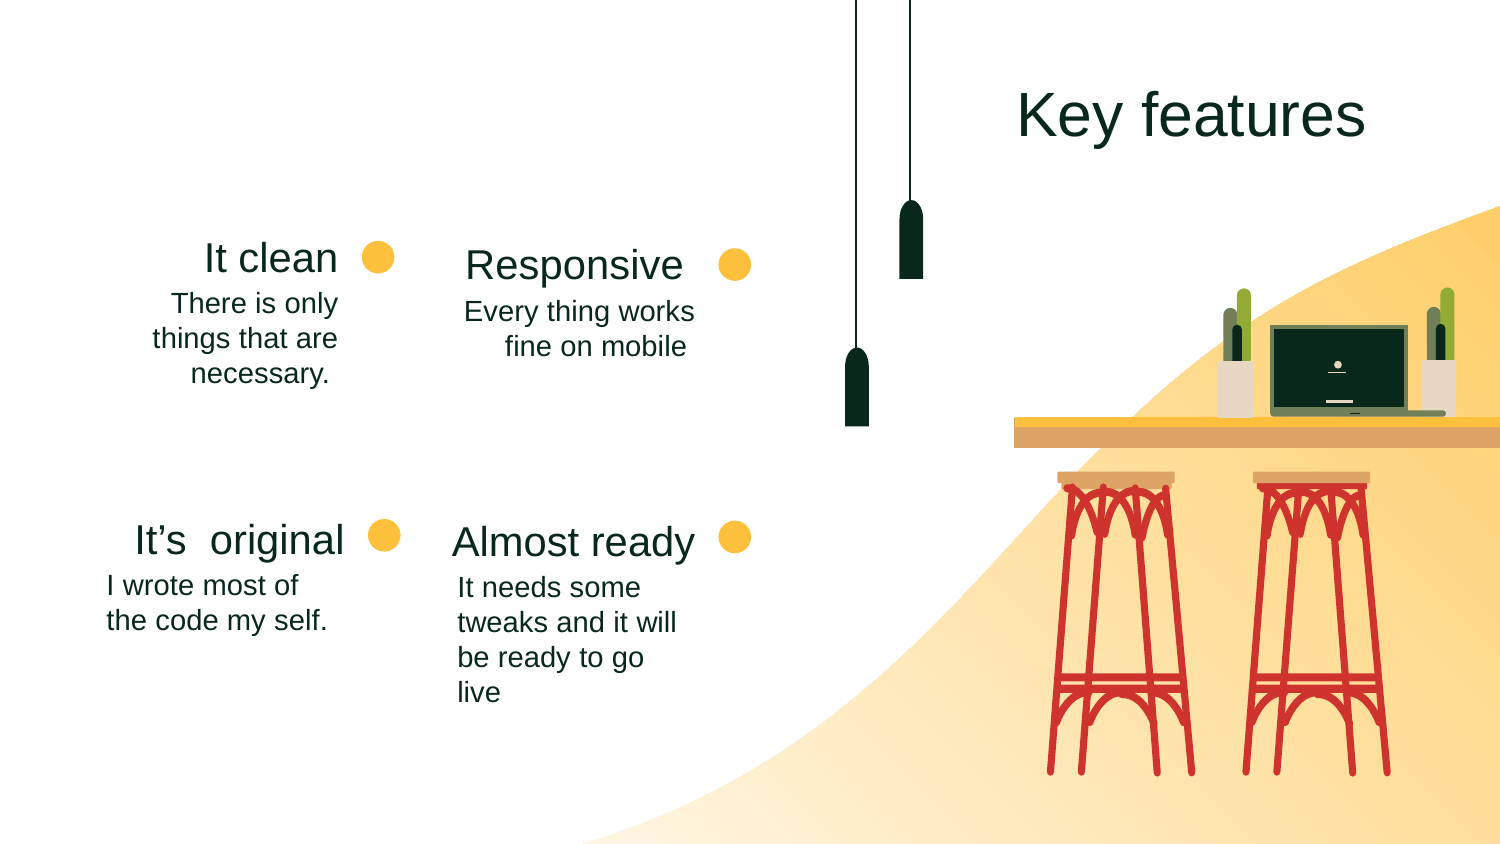

Key features
It clean
# Responsive

There is only things that are necessary.
Every thing works fine on mobile

It’s  original
Almost ready

I wrote most of the code my self.
It needs some tweaks and it will be ready to go live